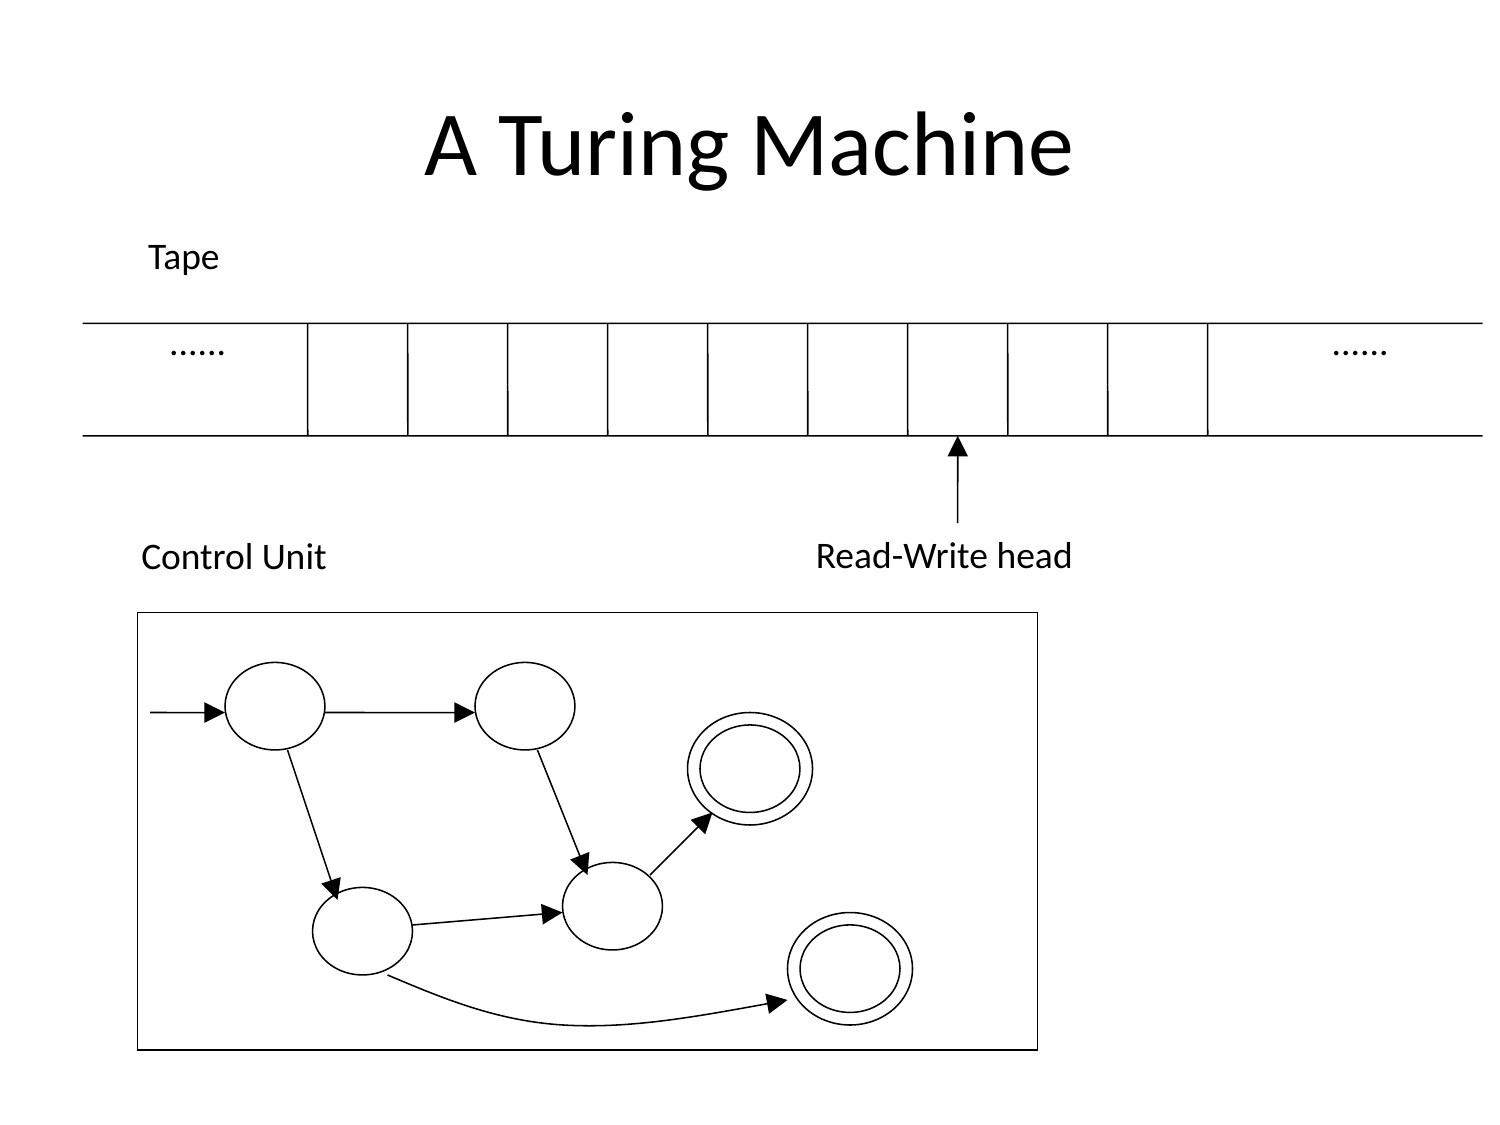

# A Turing Machine
Tape
......
......

Read-Write head
Control Unit